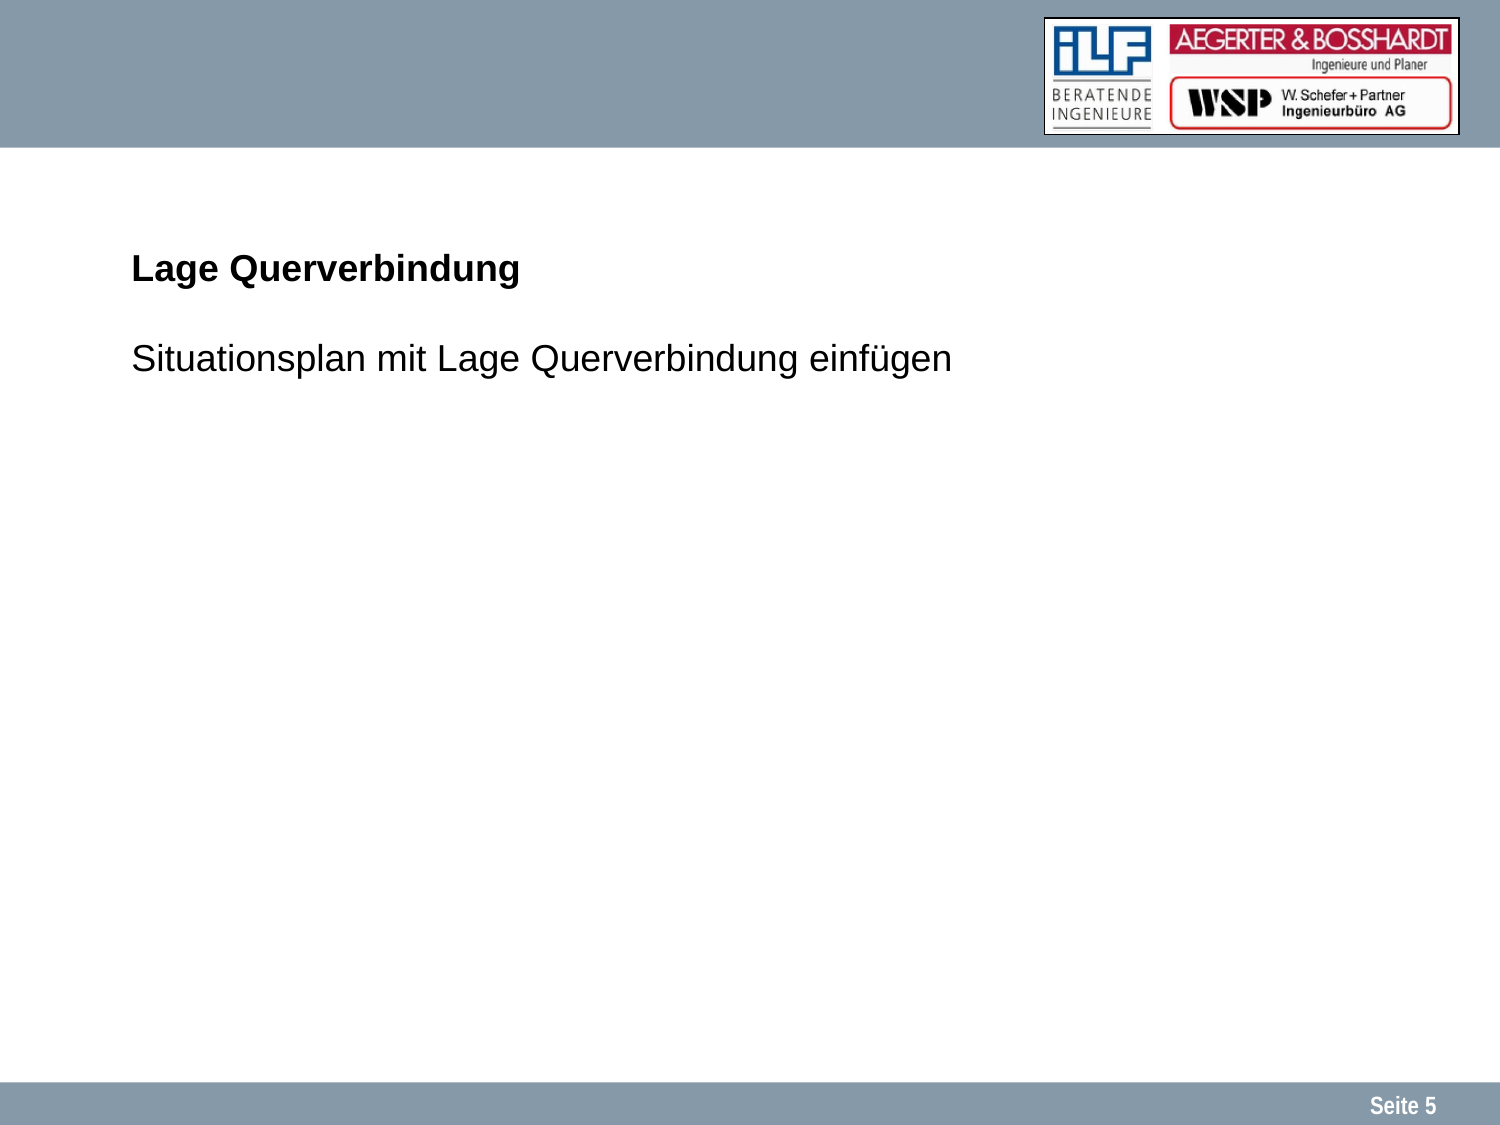

#
Lage Querverbindung

Situationsplan mit Lage Querverbindung einfügen
Seite 5